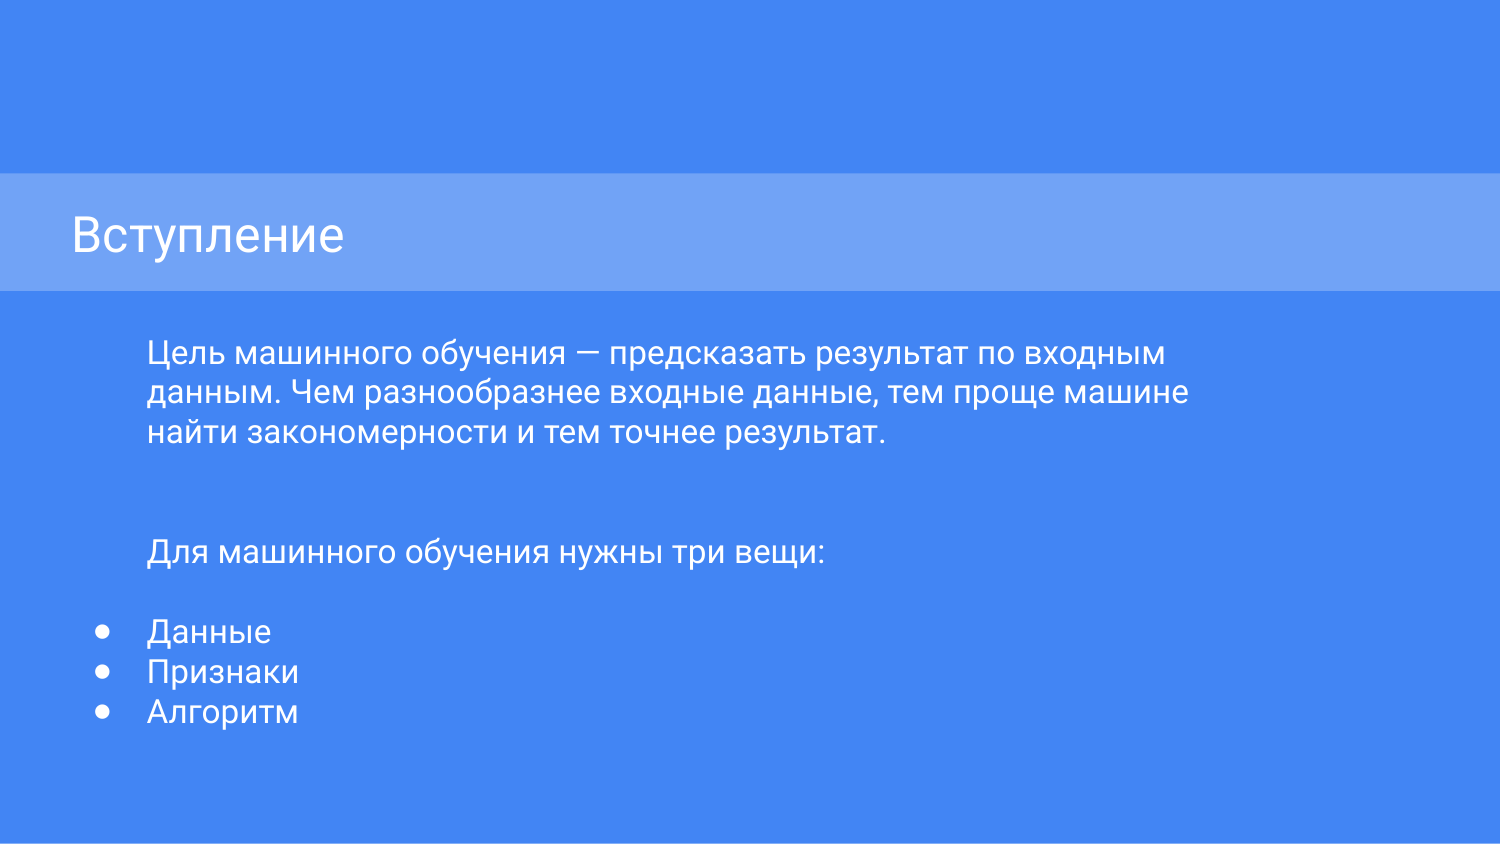

# Вступление
Цель машинного обучения — предсказать результат по входным данным. Чем разнообразнее входные данные, тем проще машине найти закономерности и тем точнее результат.

Для машинного обучения нужны три вещи:

Данные
Признаки
Алгоритм